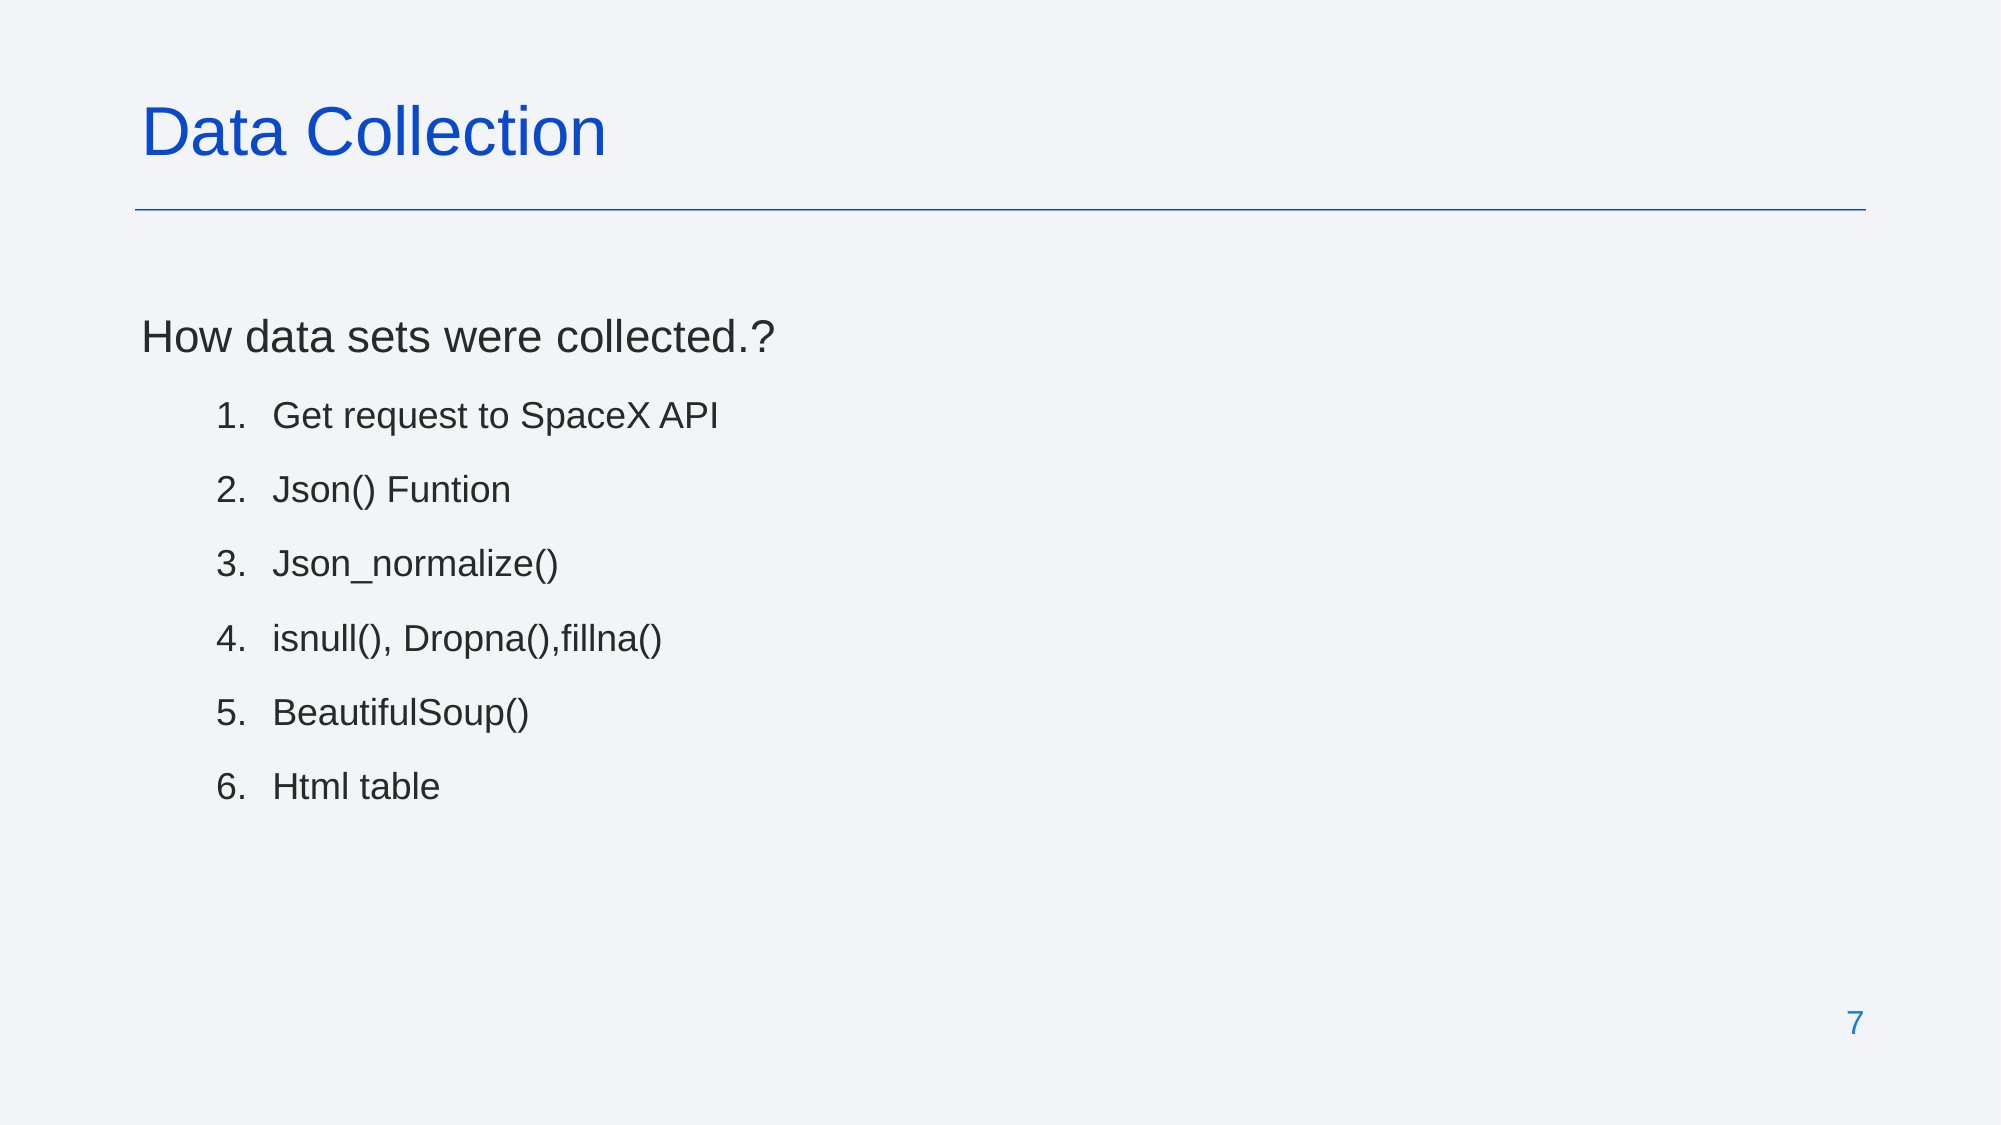

Data Collection
How data sets were collected.?
Get request to SpaceX API
Json() Funtion
Json_normalize()
isnull(), Dropna(),fillna()
BeautifulSoup()
Html table

7